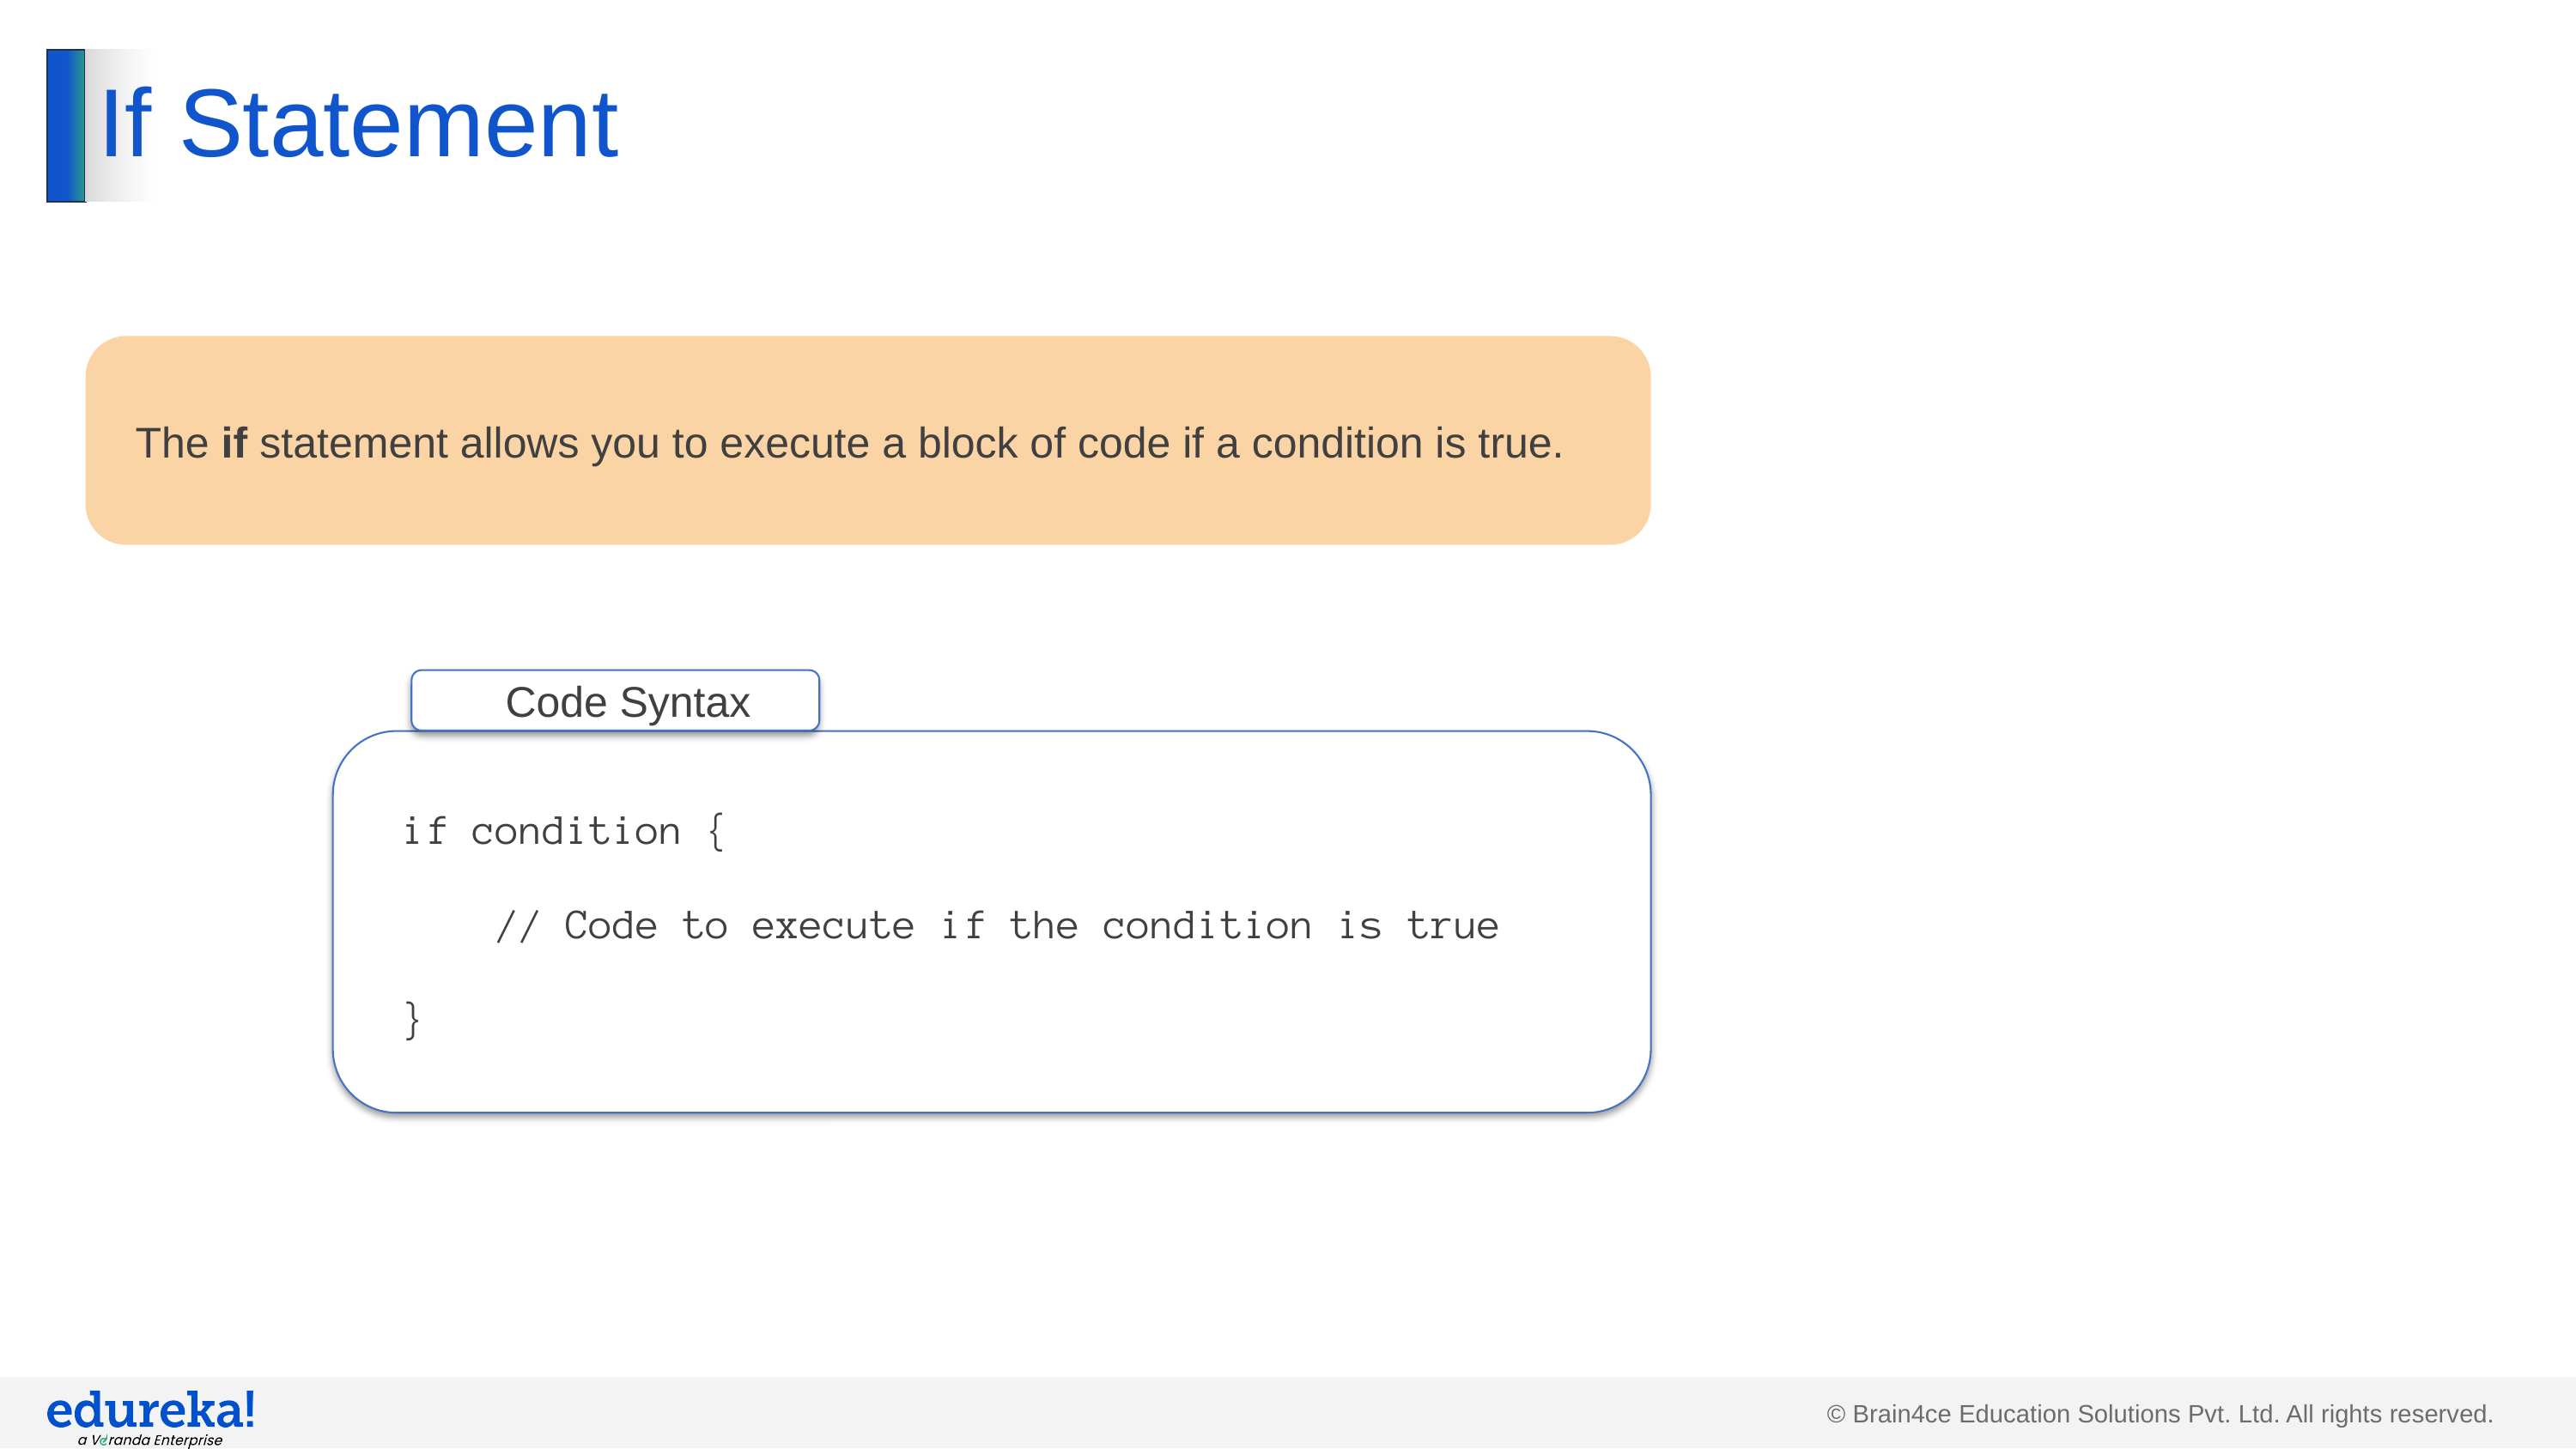

# If Statement
The if statement allows you to execute a block of code if a condition is true.
Code Syntax
if condition {
    // Code to execute if the condition is true
}